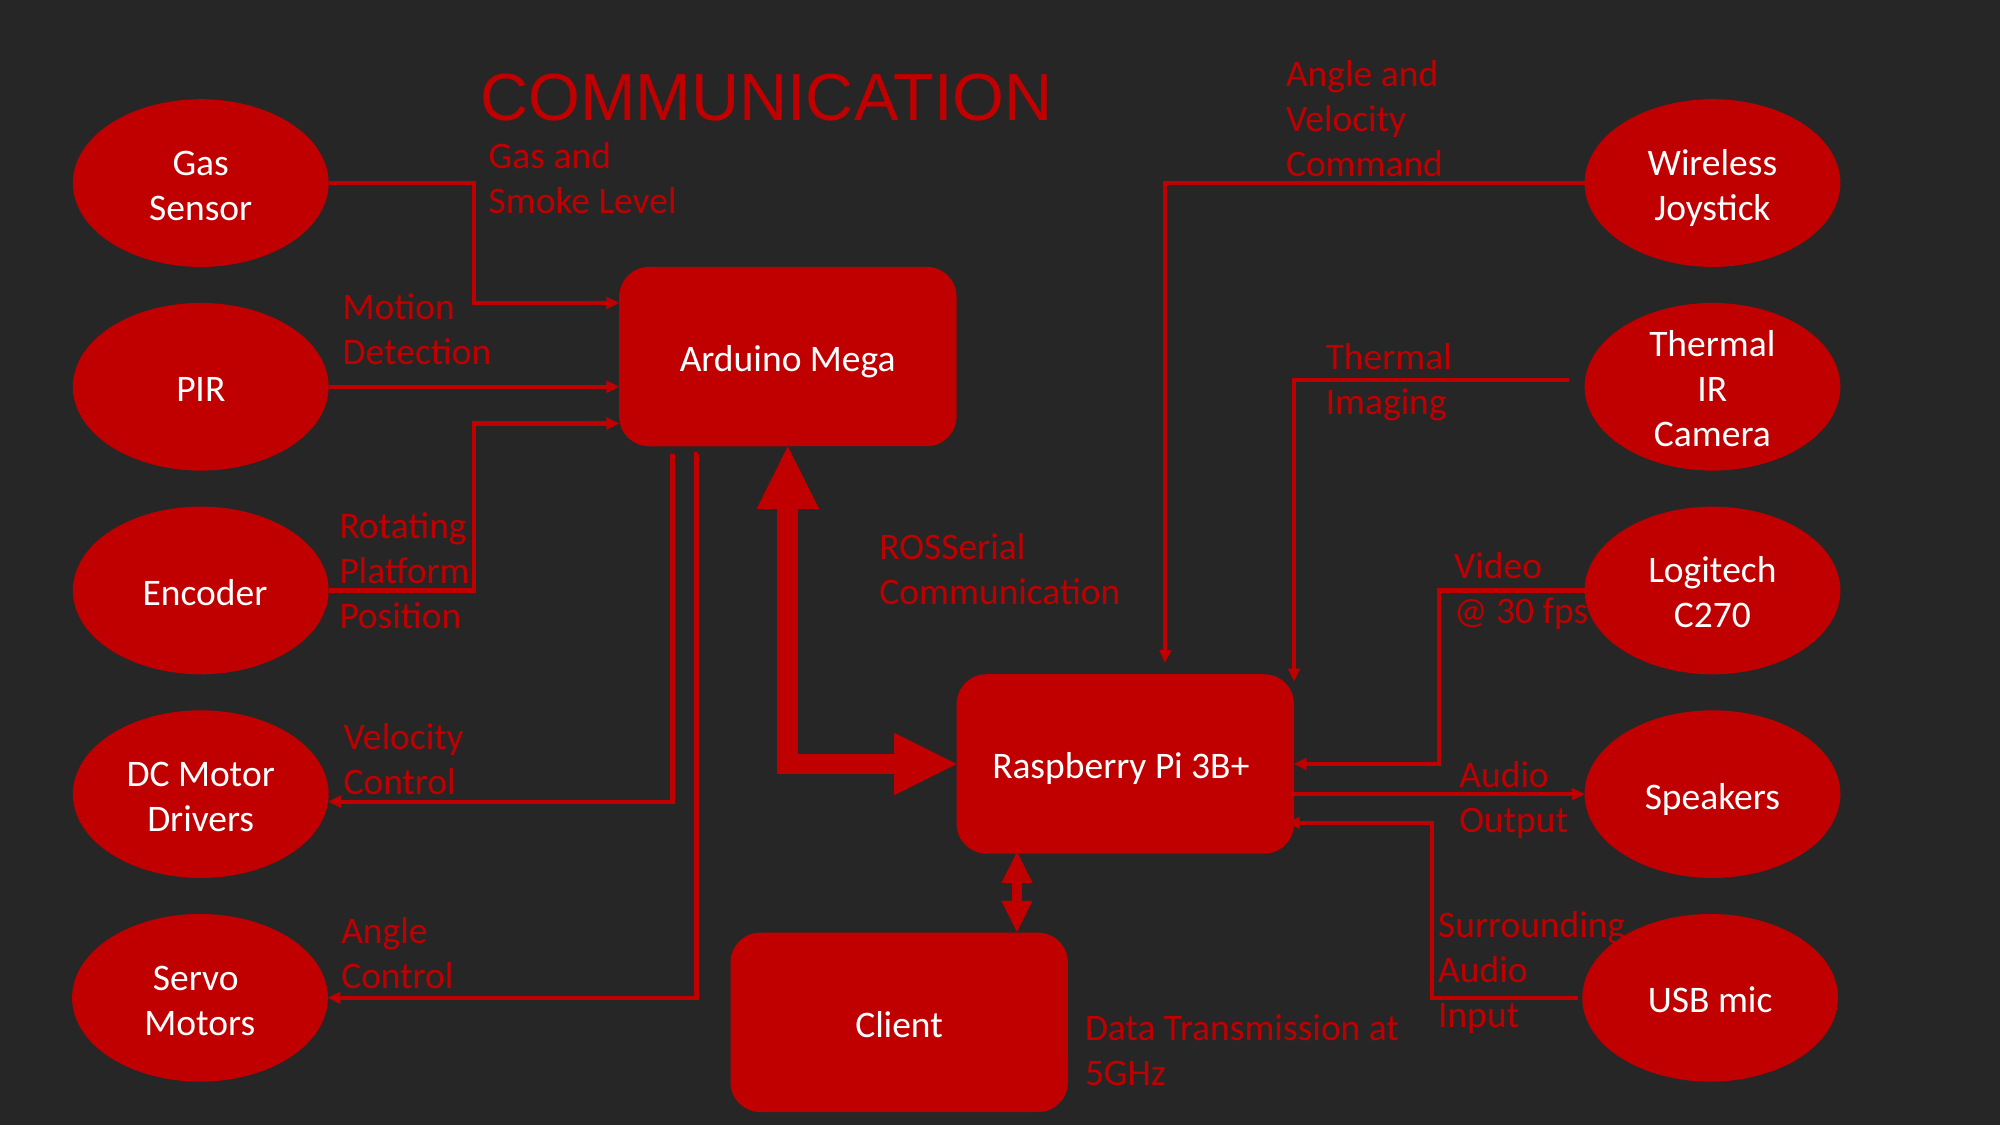

Angle and Velocity Command
COMMUNICATION
Gas Sensor
Wireless Joystick
Gas and Smoke Level
Arduino Mega
Motion
Detection
PIR
Thermal IR Camera
Thermal
Imaging

Rotating Platform Position
 Encoder
Logitech C270
ROSSerial
Communication
Video
@ 30 fps
Raspberry Pi 3B+
Velocity
Control
DC Motor Drivers
Speakers
Audio
Output
Surrounding Audio
Input
Angle
Control
Servo
Motors
USB mic
Client
Data Transmission at 5GHz